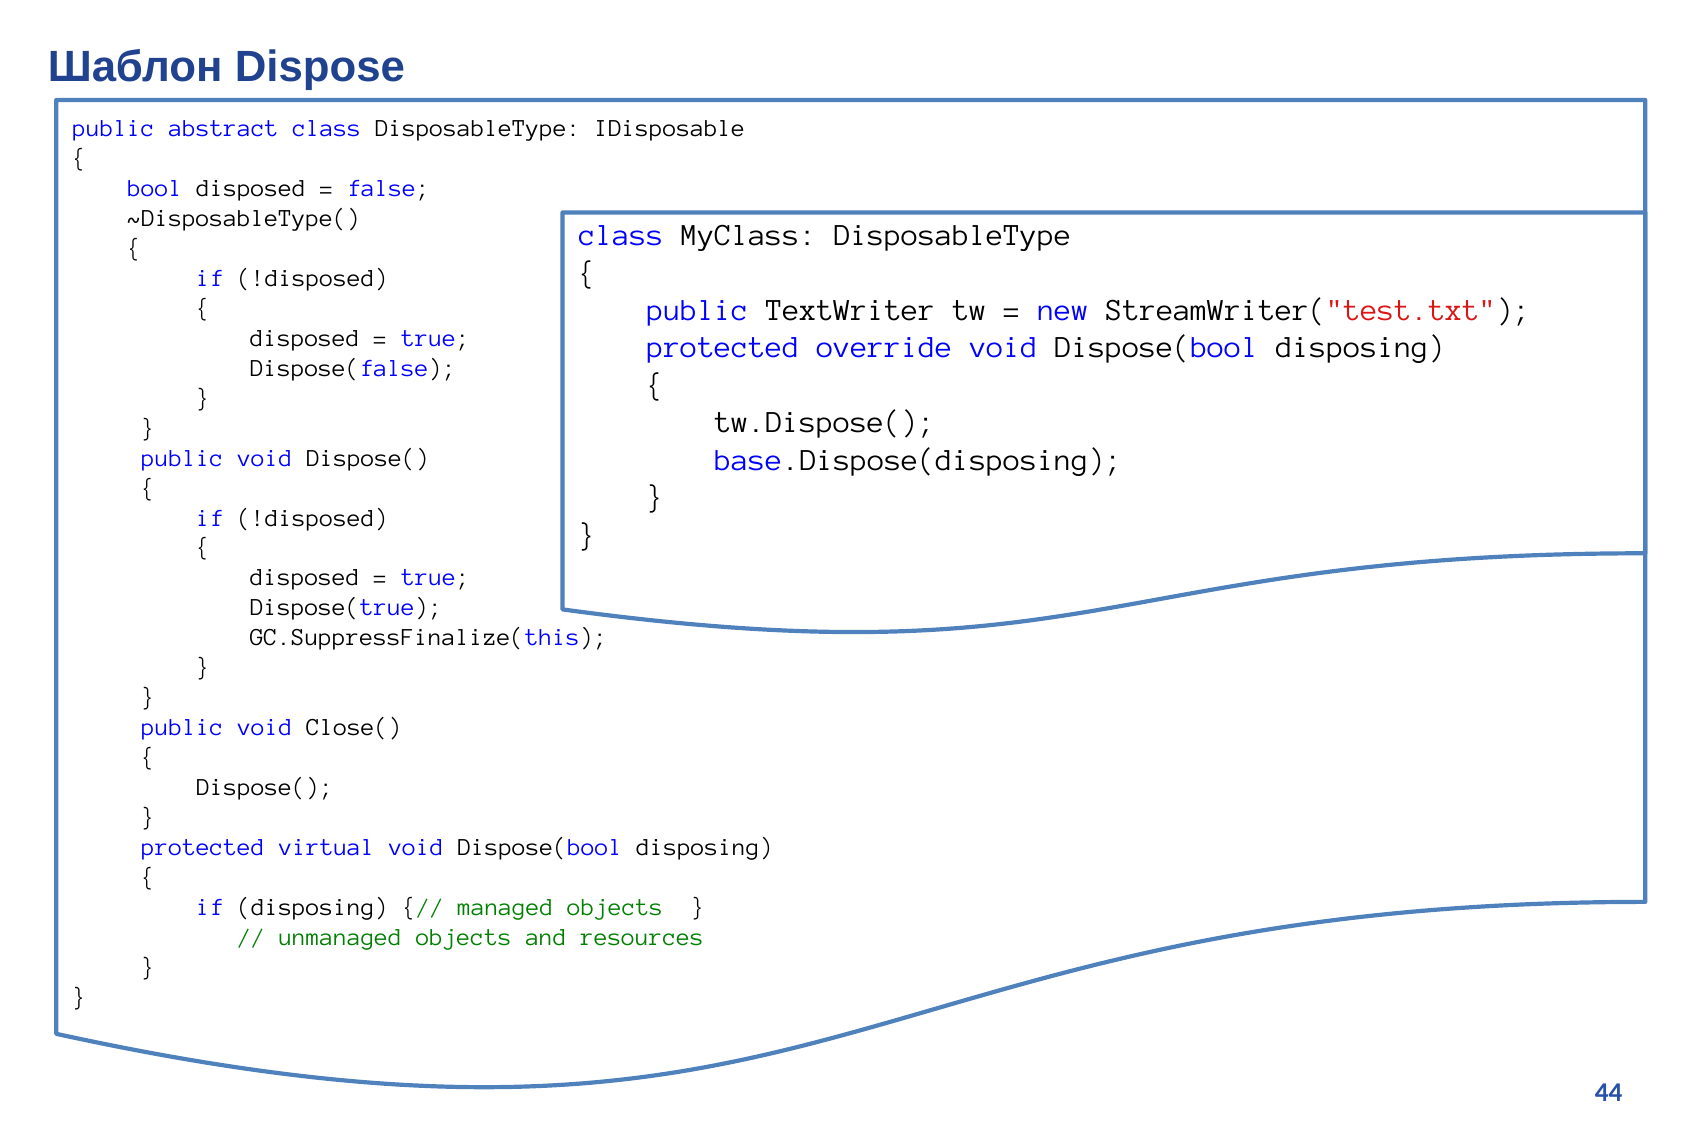

# Шаблон Dispose

public abstract class DisposableType: IDisposable
{
    bool disposed = false;
    ~DisposableType()
    {
         if (!disposed)
         {
	  disposed = true;
	  Dispose(false);
         }
     }
     public void Dispose()
     {
         if (!disposed)
         {
	  disposed = true;
	  Dispose(true);
	  GC.SuppressFinalize(this);
         }
     }
     public void Close()
     {
         Dispose();
     }
     protected virtual void Dispose(bool disposing)
     {
         if (disposing) {// managed objects  }
            // unmanaged objects and resources
     }
}

class MyClass: DisposableType
{
    public TextWriter tw = new StreamWriter("test.txt");
    protected override void Dispose(bool disposing)
    {
        tw.Dispose();
        base.Dispose(disposing);
    }
}